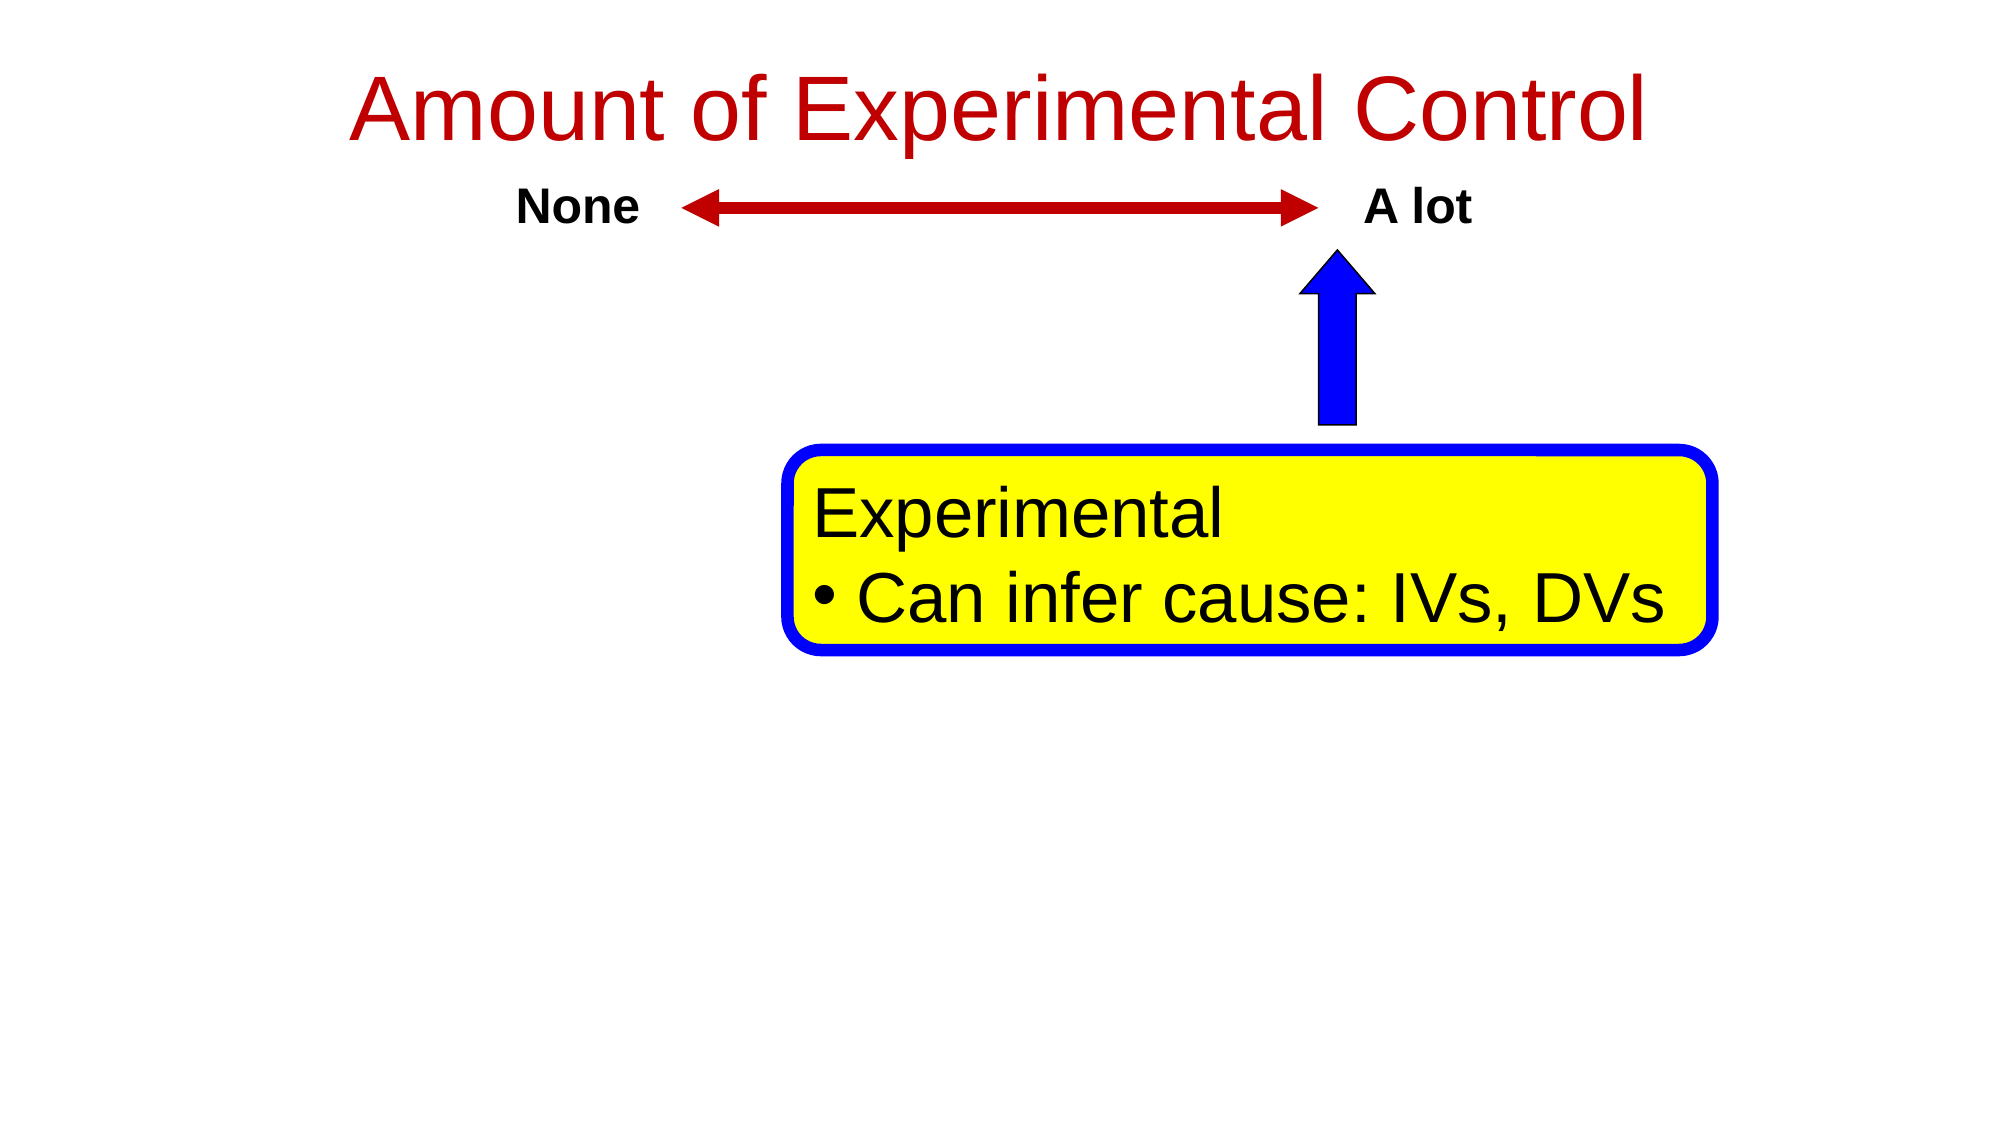

# Amount of Experimental Control
A lot
None

Experimental
 Can infer cause: IVs, DVs